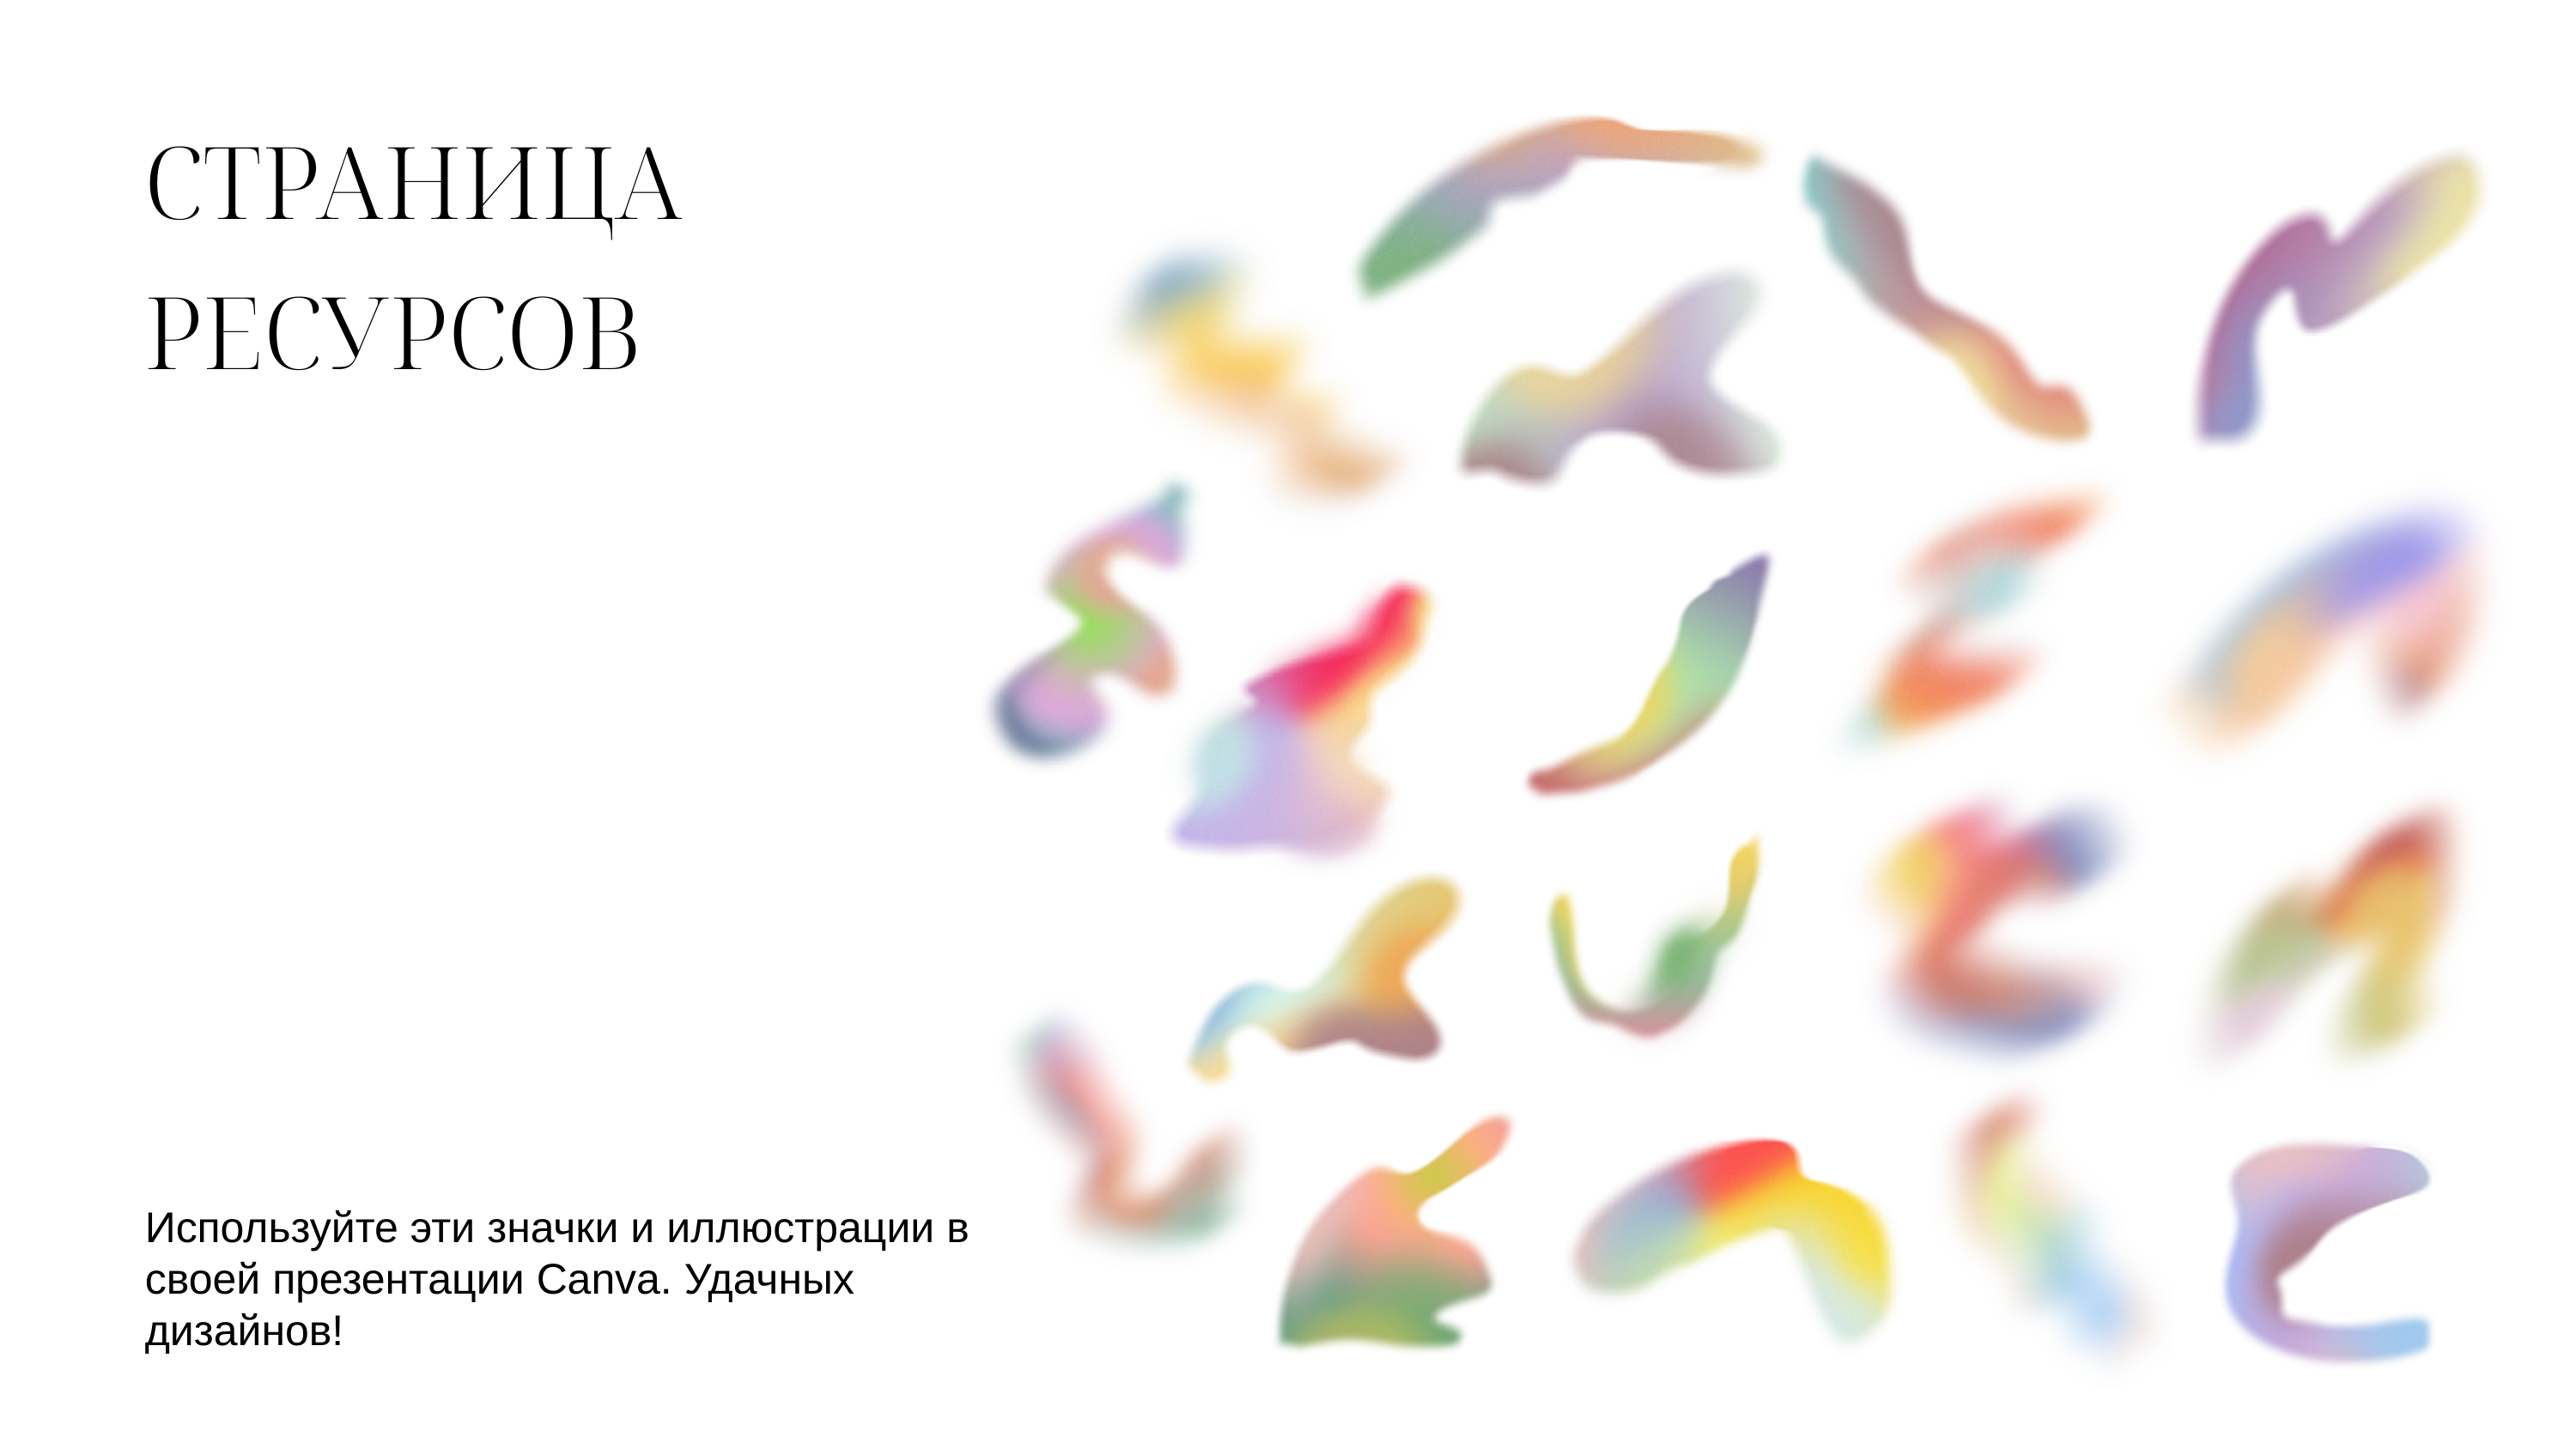

СТРАНИЦА РЕСУРСОВ

Используйте эти значки и иллюстрации в своей презентации Canva. Удачных дизайнов!